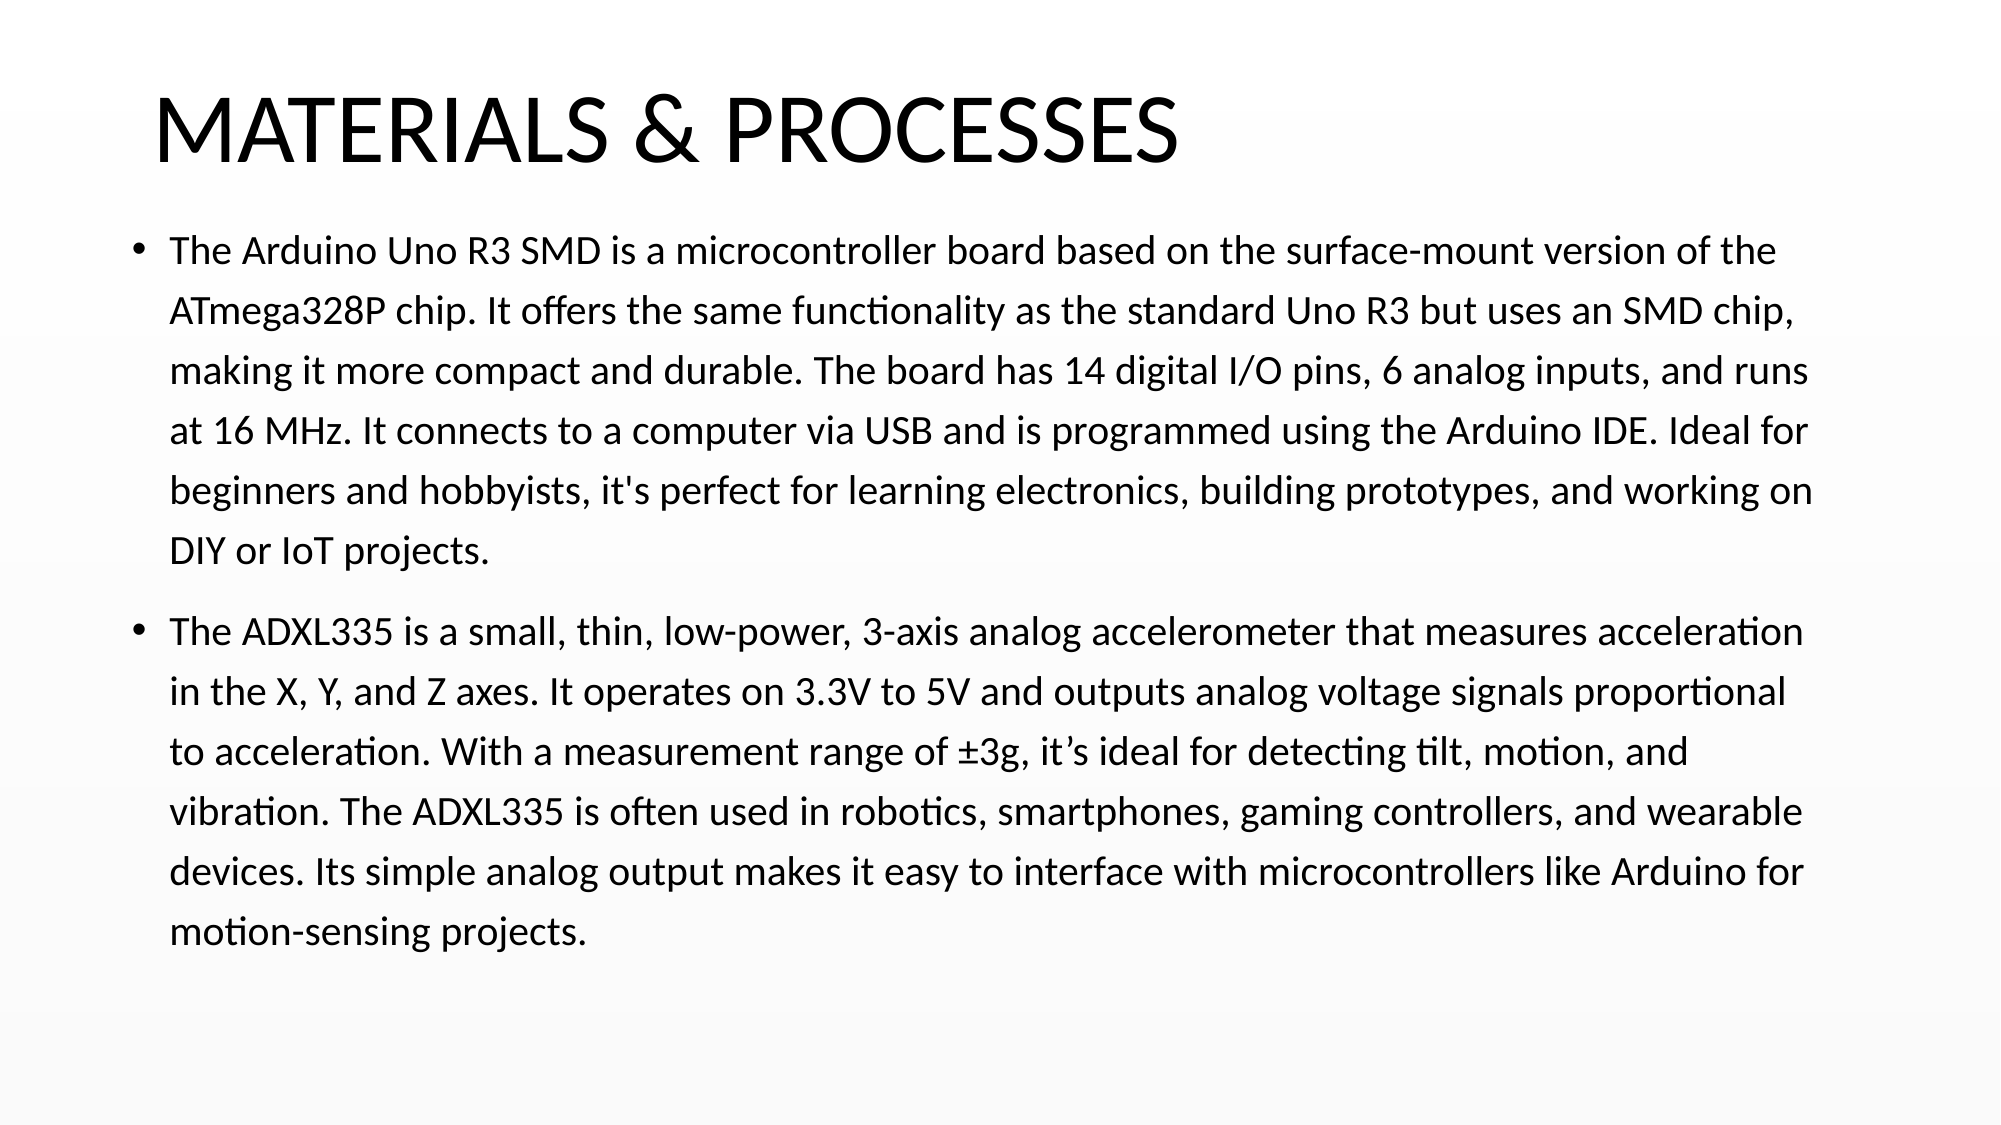

# MATERIALS & PROCESSES
The Arduino Uno R3 SMD is a microcontroller board based on the surface-mount version of the ATmega328P chip. It offers the same functionality as the standard Uno R3 but uses an SMD chip, making it more compact and durable. The board has 14 digital I/O pins, 6 analog inputs, and runs at 16 MHz. It connects to a computer via USB and is programmed using the Arduino IDE. Ideal for beginners and hobbyists, it's perfect for learning electronics, building prototypes, and working on DIY or IoT projects.
The ADXL335 is a small, thin, low-power, 3-axis analog accelerometer that measures acceleration in the X, Y, and Z axes. It operates on 3.3V to 5V and outputs analog voltage signals proportional to acceleration. With a measurement range of ±3g, it’s ideal for detecting tilt, motion, and vibration. The ADXL335 is often used in robotics, smartphones, gaming controllers, and wearable devices. Its simple analog output makes it easy to interface with microcontrollers like Arduino for motion-sensing projects.